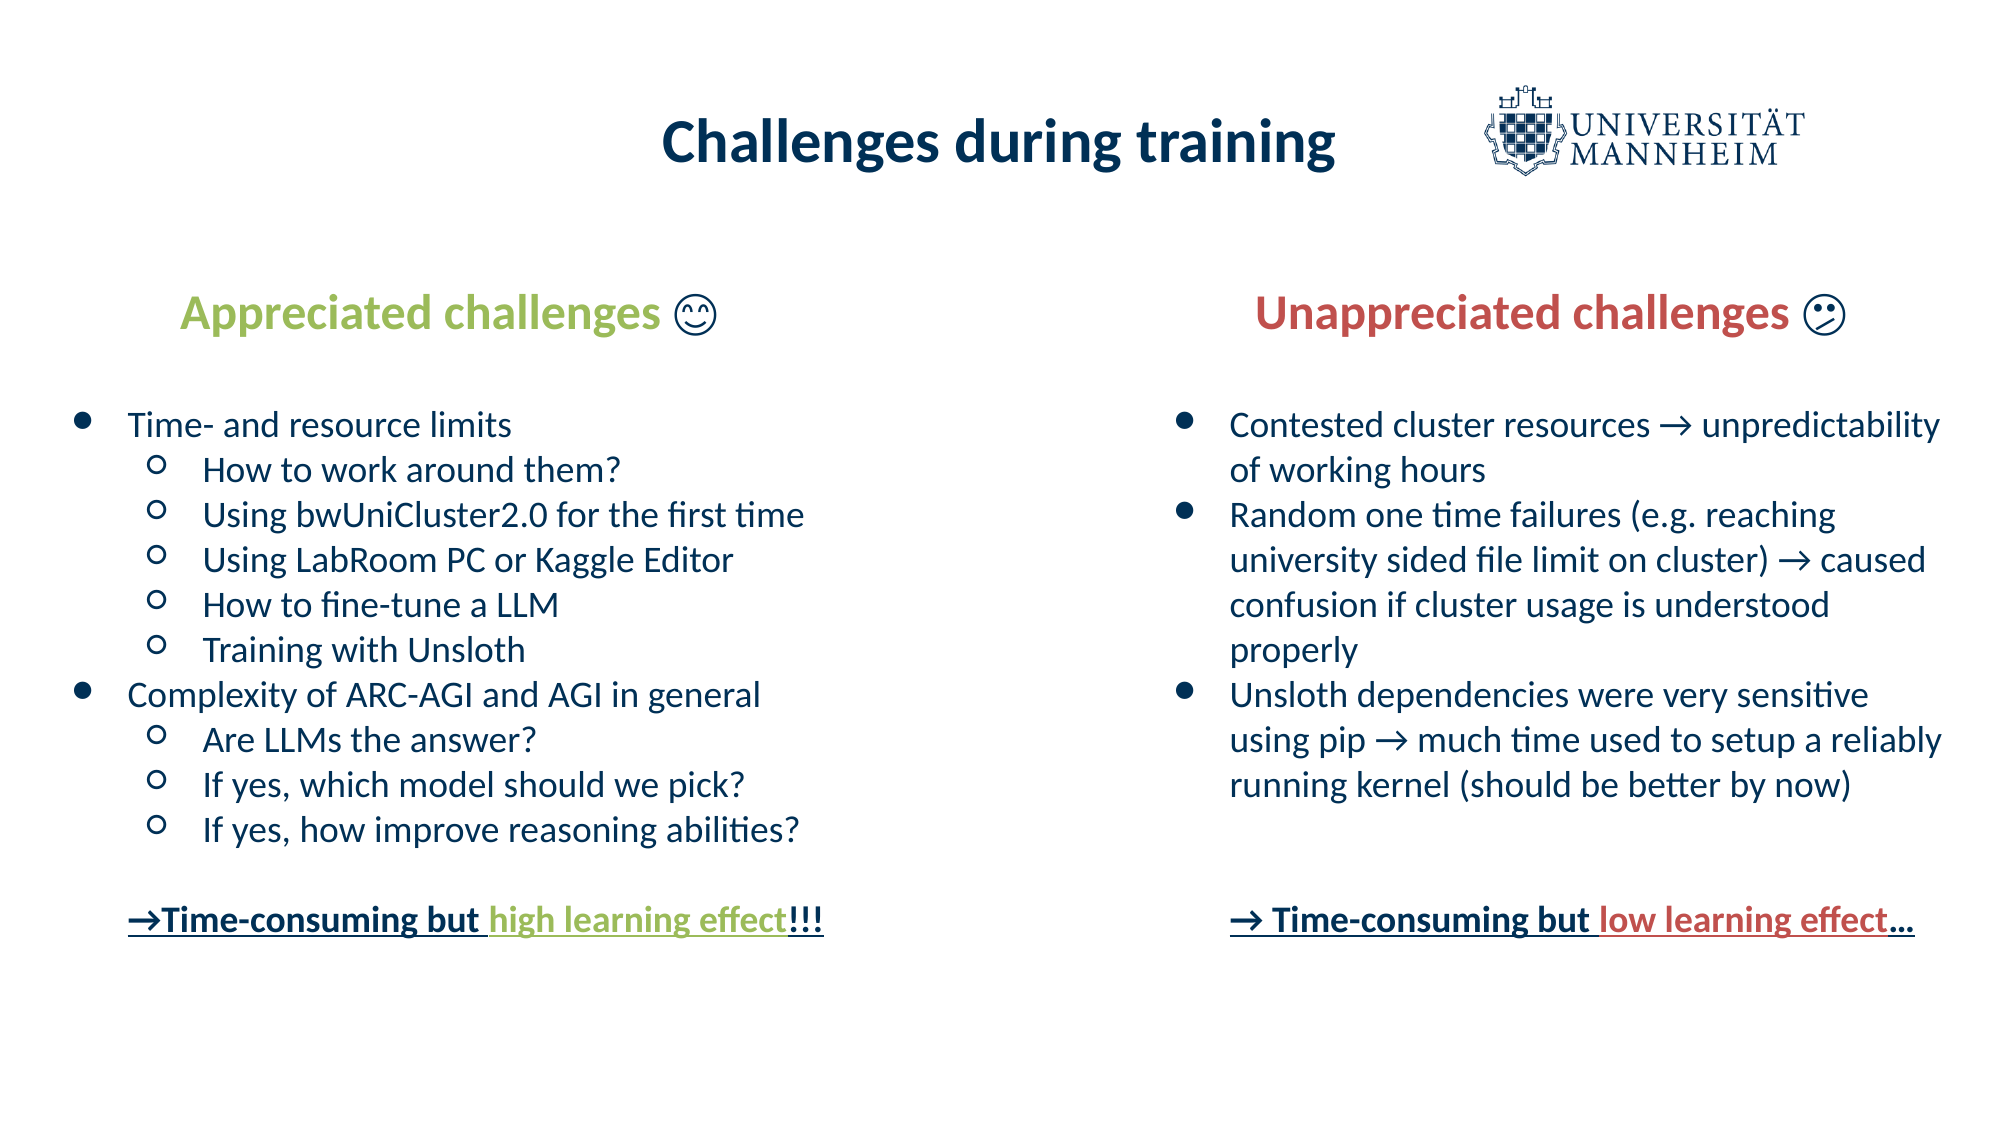

# Challenges during training

Appreciated challenges 😊

Time- and resource limits
How to work around them?
Using bwUniCluster2.0 for the first time
Using LabRoom PC or Kaggle Editor
How to fine-tune a LLM
Training with Unsloth
Complexity of ARC-AGI and AGI in general
Are LLMs the answer?
If yes, which model should we pick?
If yes, how improve reasoning abilities?

→Time-consuming but high learning effect!!!

Unappreciated challenges 😕

Contested cluster resources → unpredictability of working hours
Random one time failures (e.g. reaching university sided file limit on cluster) → caused confusion if cluster usage is understood properly
Unsloth dependencies were very sensitive using pip → much time used to setup a reliably running kernel (should be better by now)

→ Time-consuming but low learning effect…